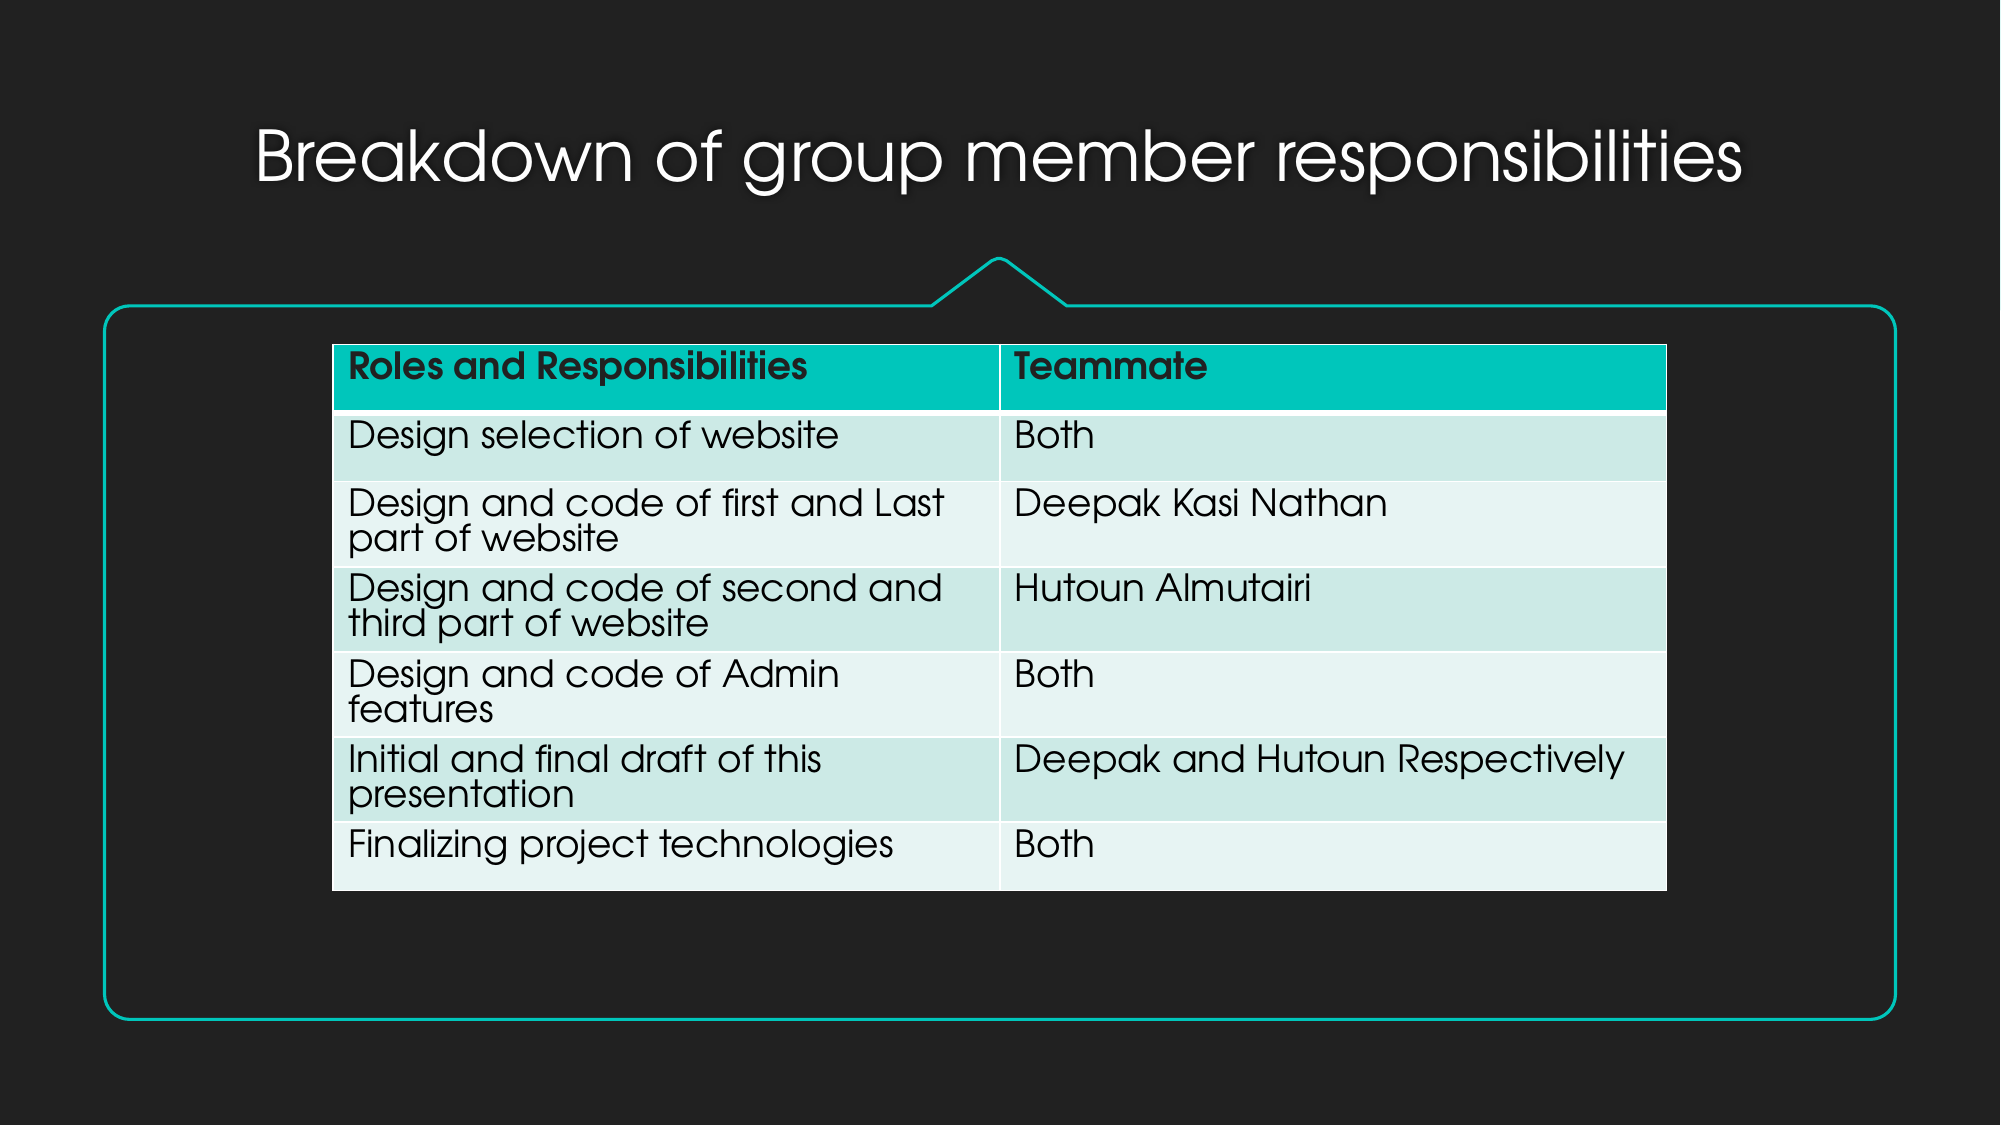

# Breakdown of group member responsibilities

| Roles and Responsibilities | Teammate |
| --- | --- |
| Design selection of website | Both |
| Design and code of first and Last part of website | Deepak Kasi Nathan |
| Design and code of second and third part of website | Hutoun Almutairi |
| Design and code of Admin features | Both |
| Initial and final draft of this presentation | Deepak and Hutoun Respectively |
| Finalizing project technologies | Both |